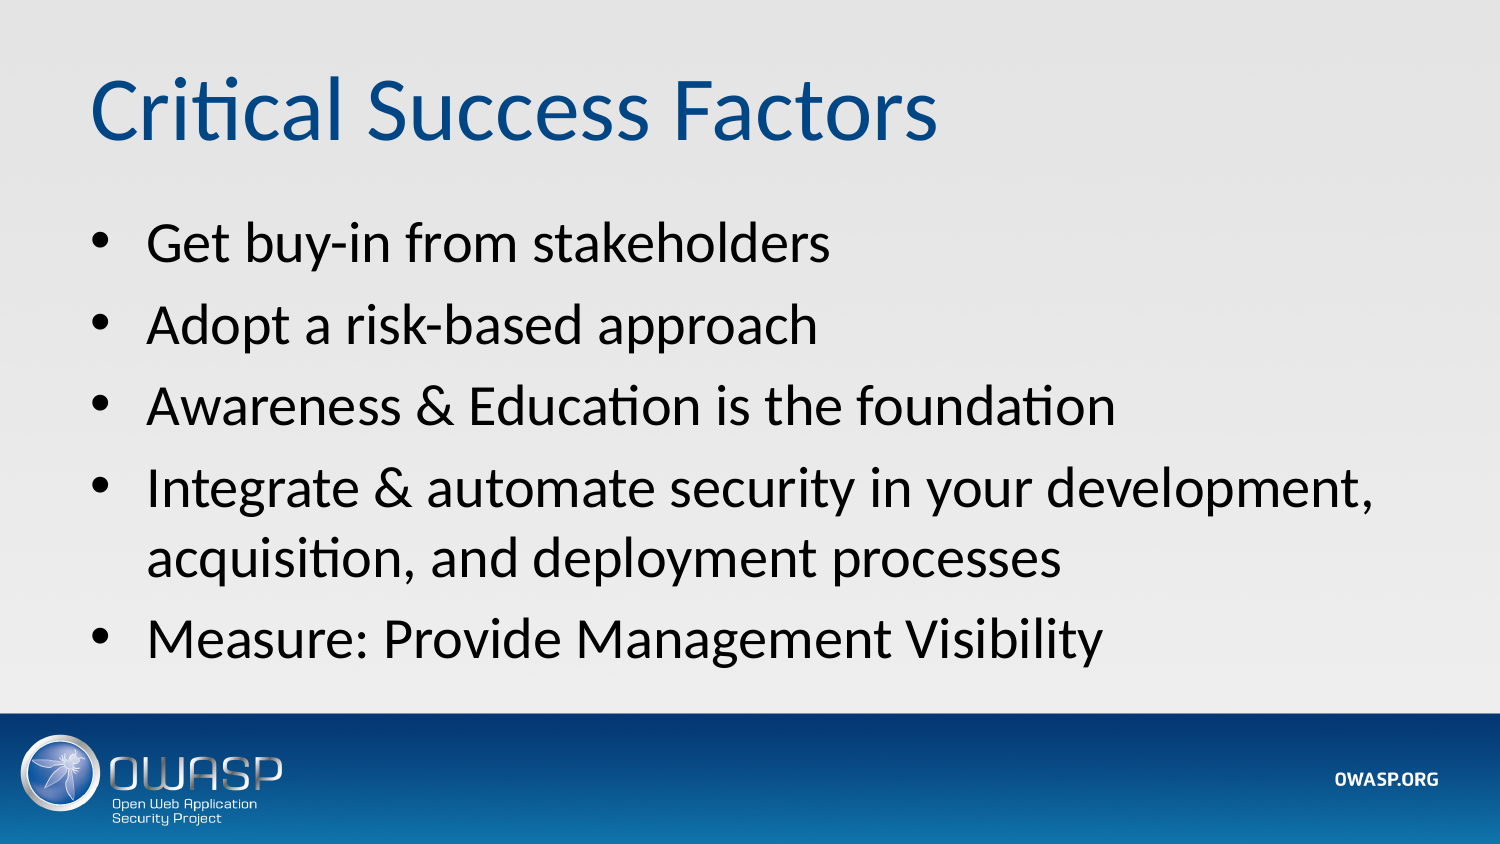

# Critical Success Factors
Get buy-in from stakeholders
Adopt a risk-based approach
Awareness & Education is the foundation
Integrate & automate security in your development, acquisition, and deployment processes
Measure: Provide Management Visibility